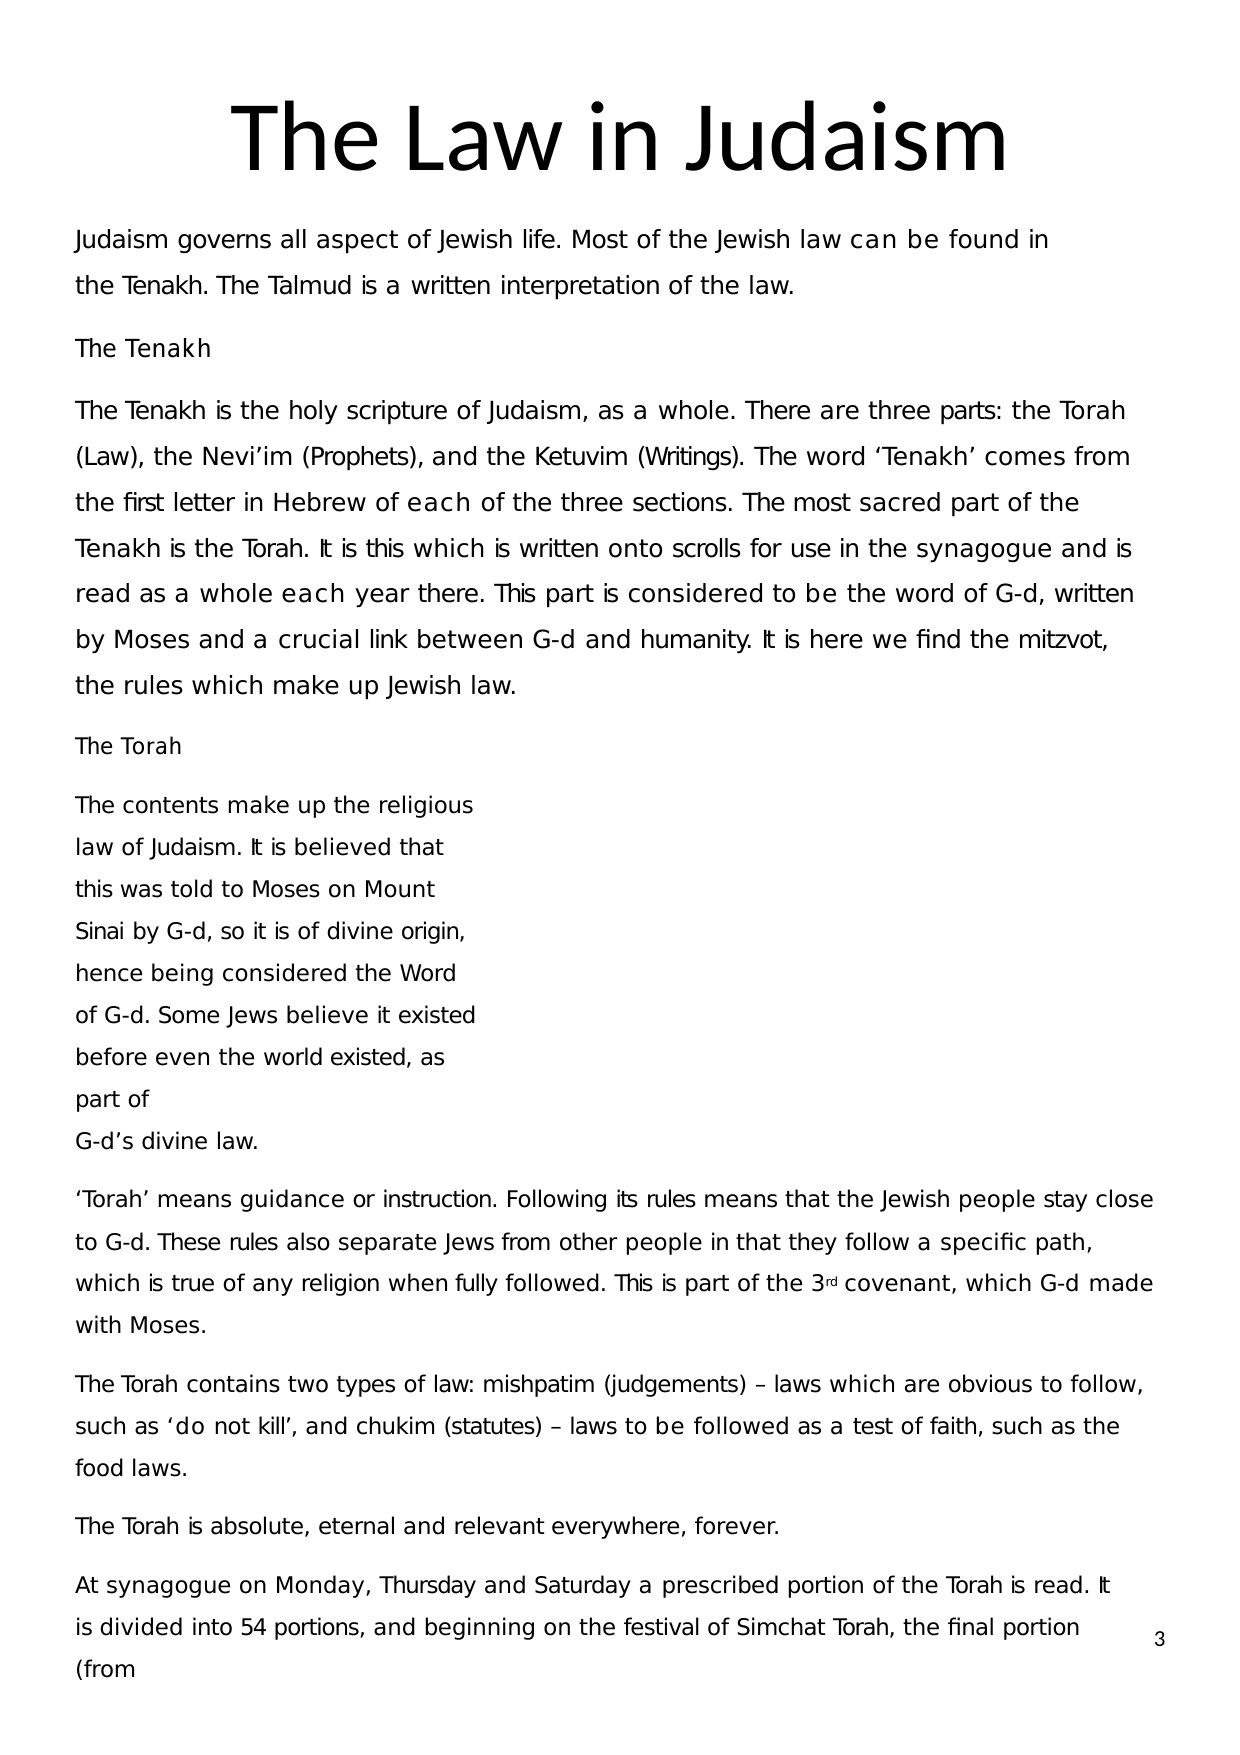

# The Law in Judaism
Judaism governs all aspect of Jewish life. Most of the Jewish law can be found in the Tenakh. The Talmud is a written interpretation of the law.
The Tenakh
The Tenakh is the holy scripture of Judaism, as a whole. There are three parts: the Torah (Law), the Nevi’im (Prophets), and the Ketuvim (Writings). The word ‘Tenakh’ comes from the first letter in Hebrew of each of the three sections. The most sacred part of the Tenakh is the Torah. It is this which is written onto scrolls for use in the synagogue and is read as a whole each year there. This part is considered to be the word of G-d, written by Moses and a crucial link between G-d and humanity. It is here we find the mitzvot, the rules which make up Jewish law.

The Torah
The contents make up the religious law of Judaism. It is believed that this was told to Moses on Mount Sinai by G-d, so it is of divine origin, hence being considered the Word of G-d. Some Jews believe it existed before even the world existed, as part of
G-d’s divine law.
‘Torah’ means guidance or instruction. Following its rules means that the Jewish people stay close to G-d. These rules also separate Jews from other people in that they follow a specific path, which is true of any religion when fully followed. This is part of the 3rd covenant, which G-d made with Moses.
The Torah contains two types of law: mishpatim (judgements) – laws which are obvious to follow, such as ‘do not kill’, and chukim (statutes) – laws to be followed as a test of faith, such as the food laws.

The Torah is absolute, eternal and relevant everywhere, forever.
At synagogue on Monday, Thursday and Saturday a prescribed portion of the Torah is read. It is divided into 54 portions, and beginning on the festival of Simchat Torah, the final portion (from
3